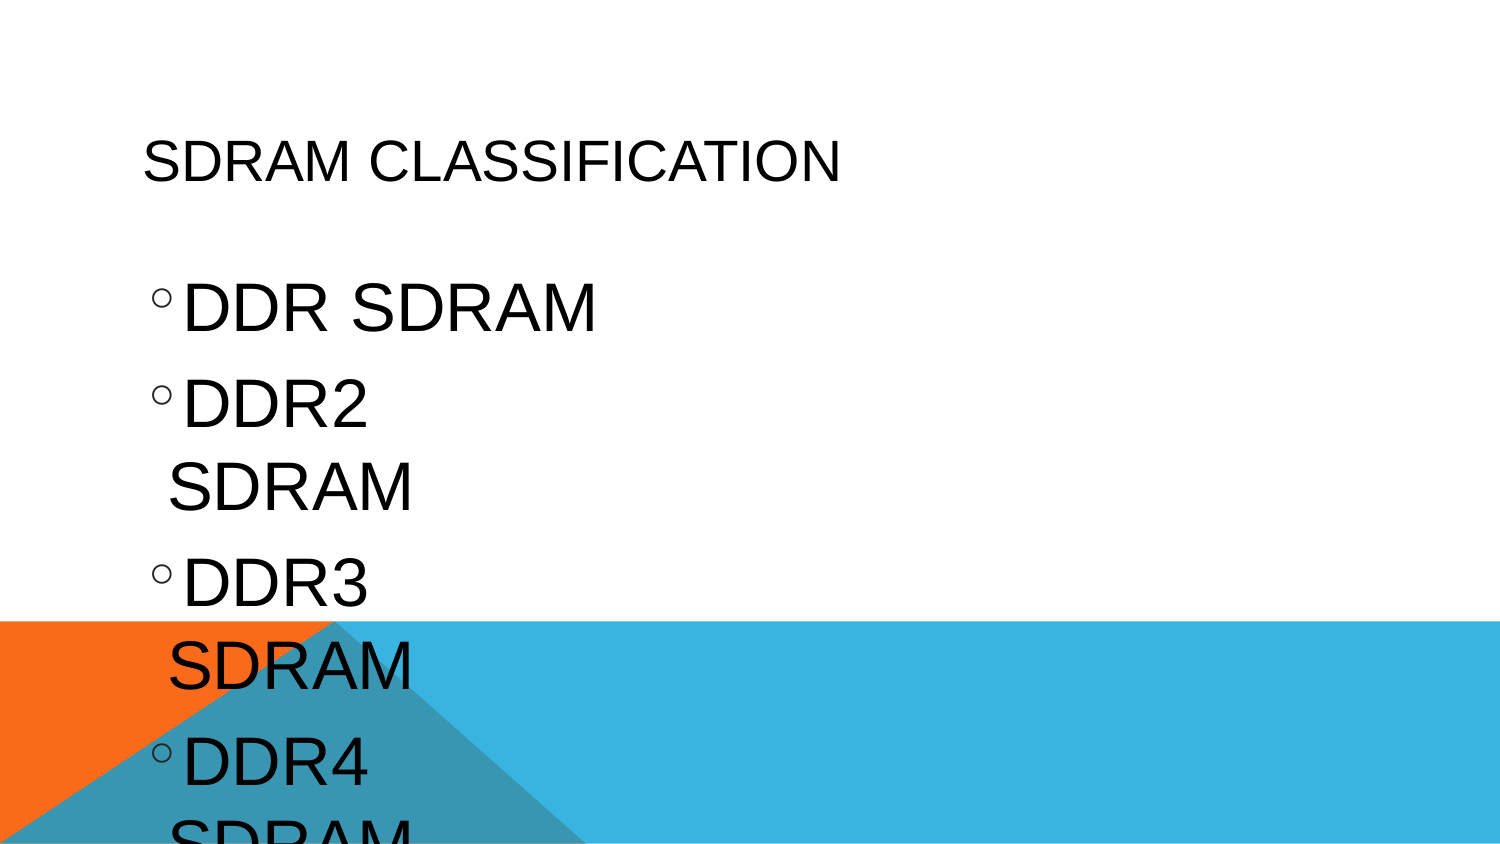

# SDRAM Classification
DDR SDRAM
DDR2 SDRAM
DDR3 SDRAM
DDR4 SDRAM